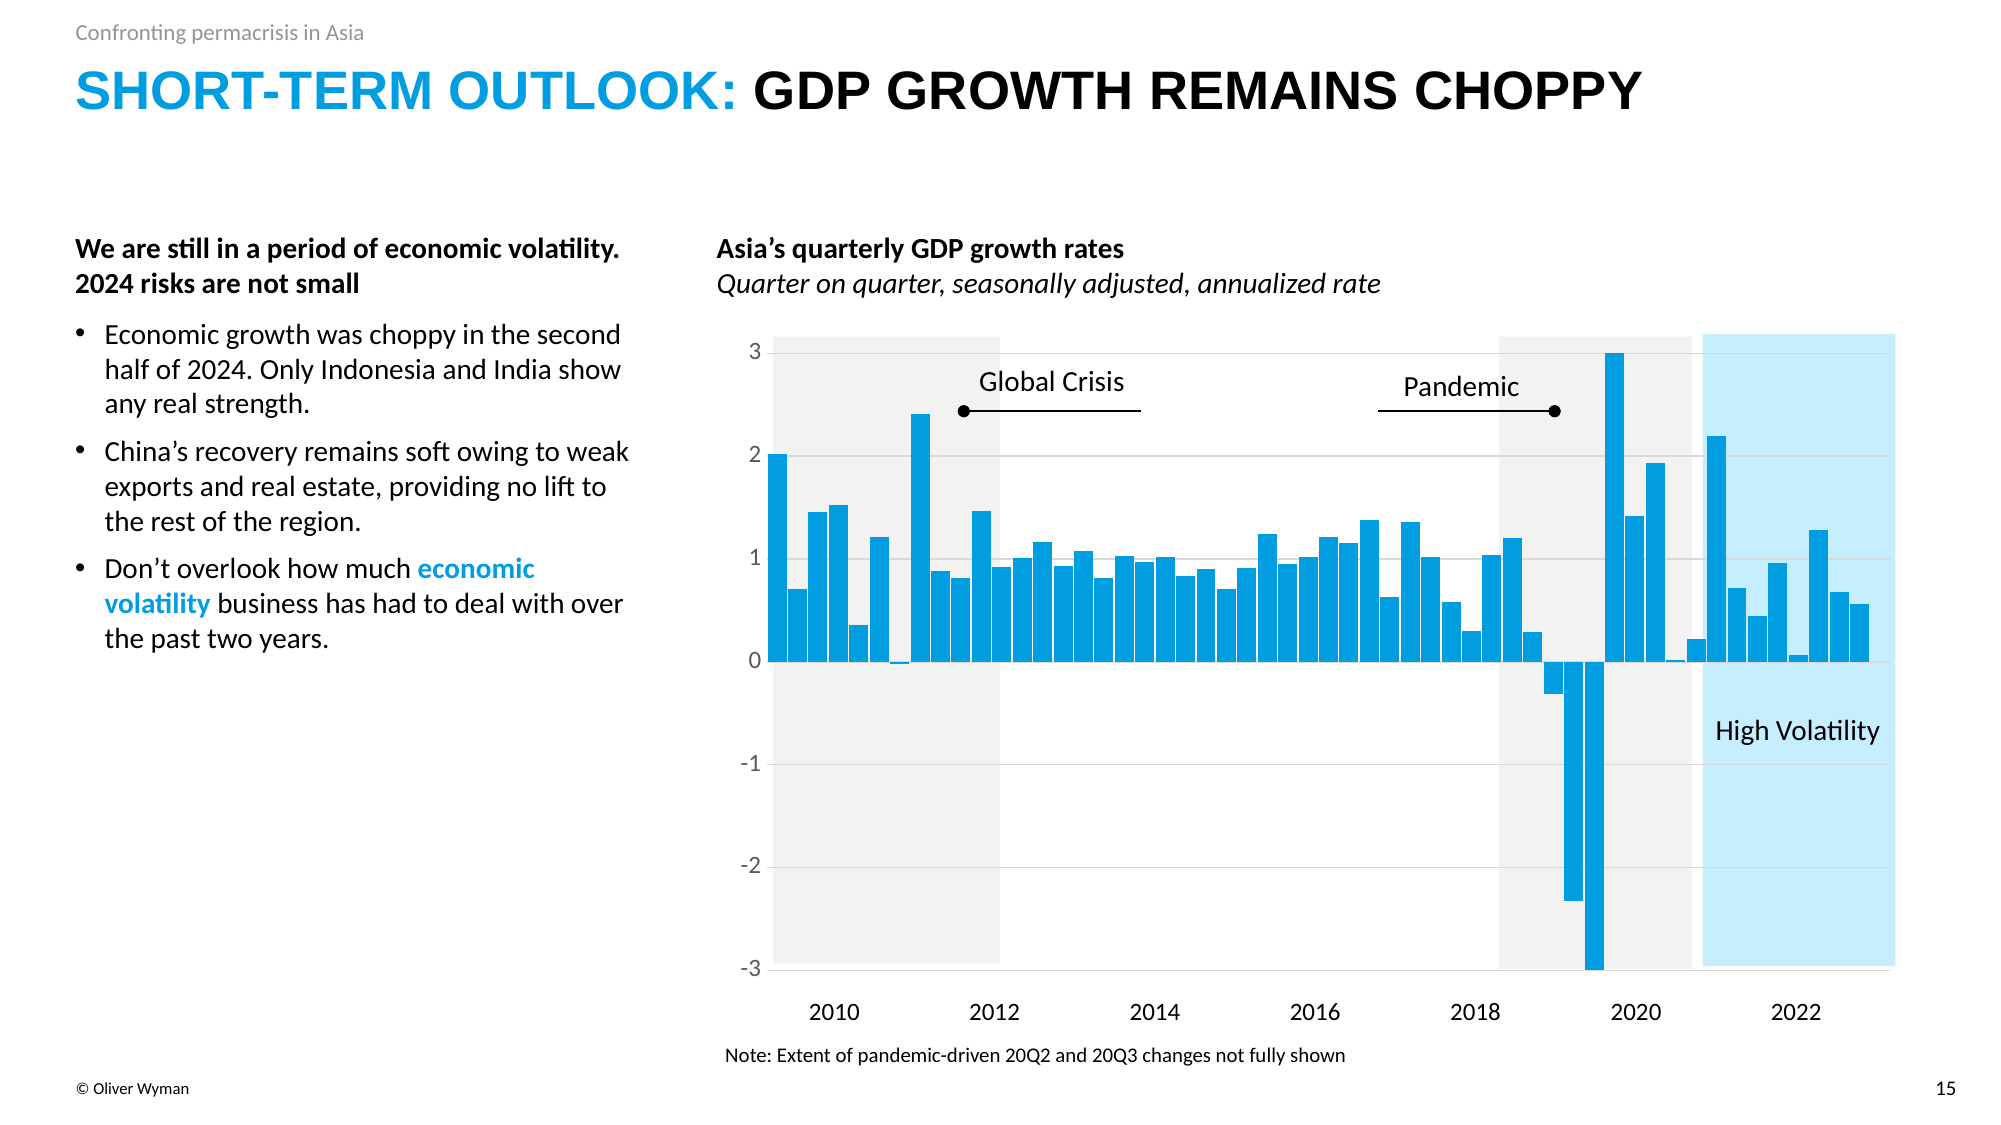

Confronting permacrisis in Asia
# Short-term outlook: GDP growth remains choppy
We are still in a period of economic volatility. 2024 risks are not small
Asia’s quarterly GDP growth rates
Quarter on quarter, seasonally adjusted, annualized rate
Economic growth was choppy in the second half of 2024. Only Indonesia and India show any real strength.
China’s recovery remains soft owing to weak exports and real estate, providing no lift to the rest of the region.
Don’t overlook how much economic volatility business has had to deal with over the past two years.

[unsupported chart]

Global Crisis
Pandemic
High Volatility
| 2010 | 2012 | 2014 | 2016 | 2018 | 2020 | 2022 |
| --- | --- | --- | --- | --- | --- | --- |
Note: Extent of pandemic-driven 20Q2 and 20Q3 changes not fully shown